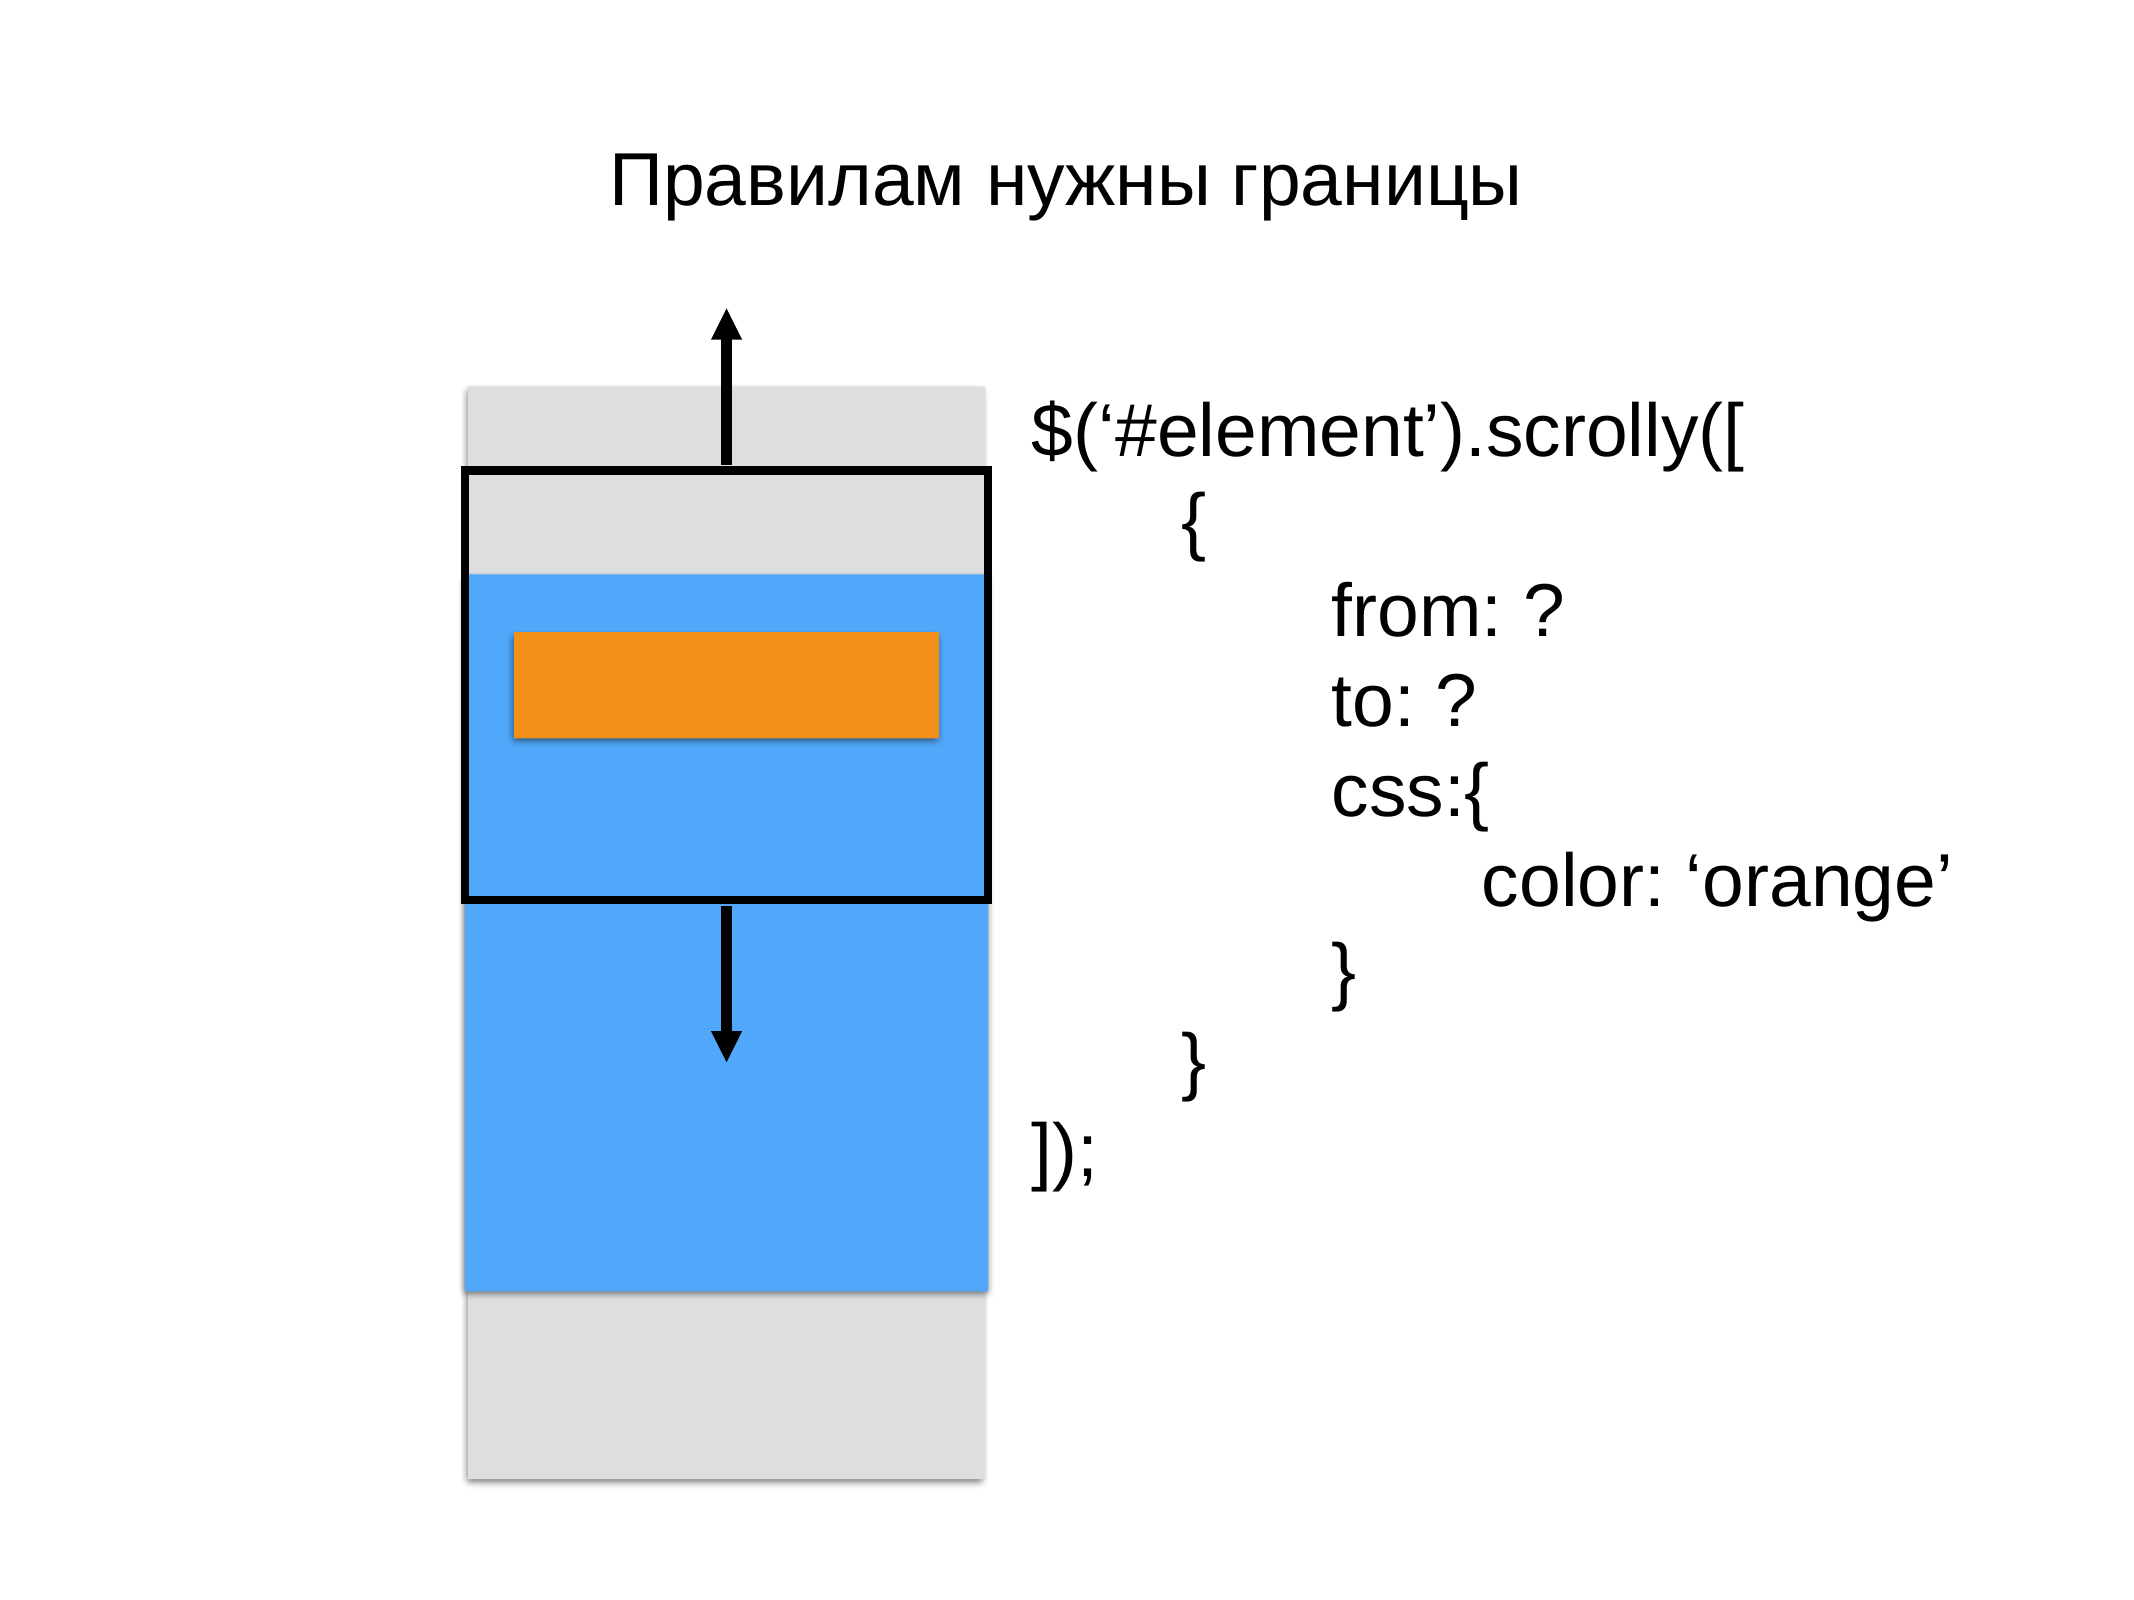

Правилам нужны границы

$(‘#element’).scrolly([
	{
		from: ?
		to: ?
		css:{
			color: ‘orange’
		}
	}
]);